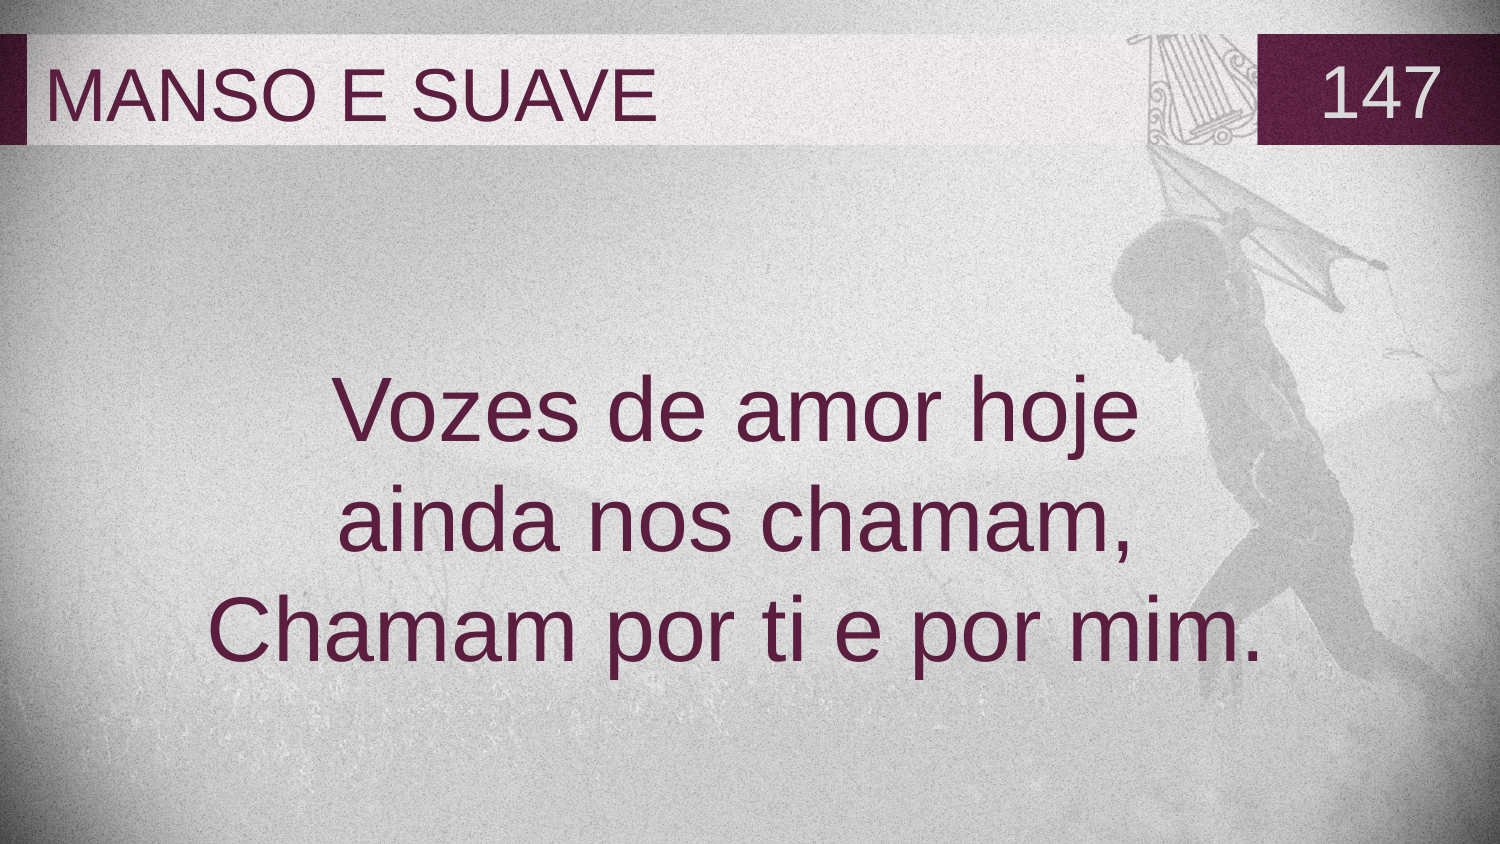

# MANSO E SUAVE
147
Vozes de amor hoje
ainda nos chamam,
Chamam por ti e por mim.